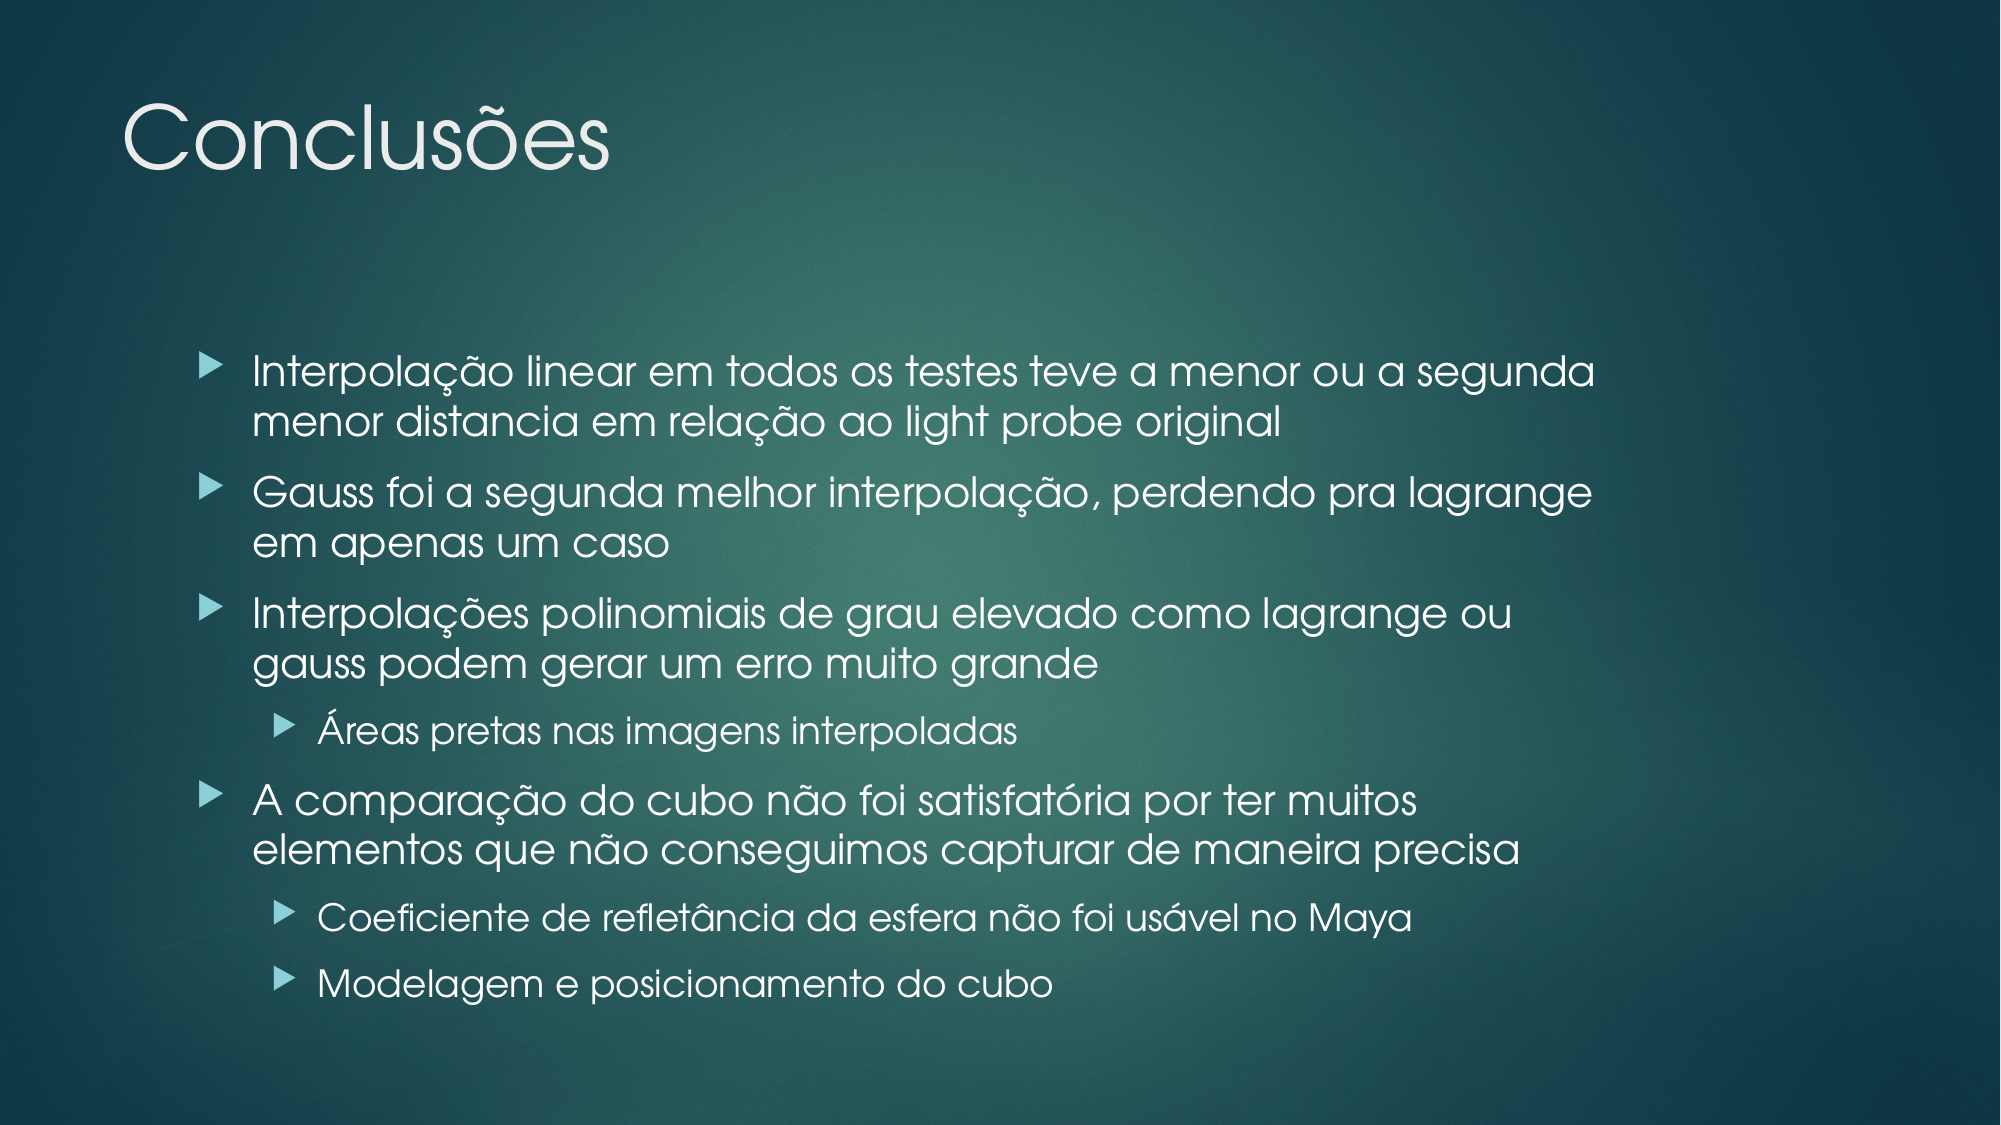

# Conclusões
Interpolação linear em todos os testes teve a menor ou a segunda menor distancia em relação ao light probe original
Gauss foi a segunda melhor interpolação, perdendo pra lagrange em apenas um caso
Interpolações polinomiais de grau elevado como lagrange ou gauss podem gerar um erro muito grande
Áreas pretas nas imagens interpoladas
A comparação do cubo não foi satisfatória por ter muitos elementos que não conseguimos capturar de maneira precisa
Coeficiente de refletância da esfera não foi usável no Maya
Modelagem e posicionamento do cubo